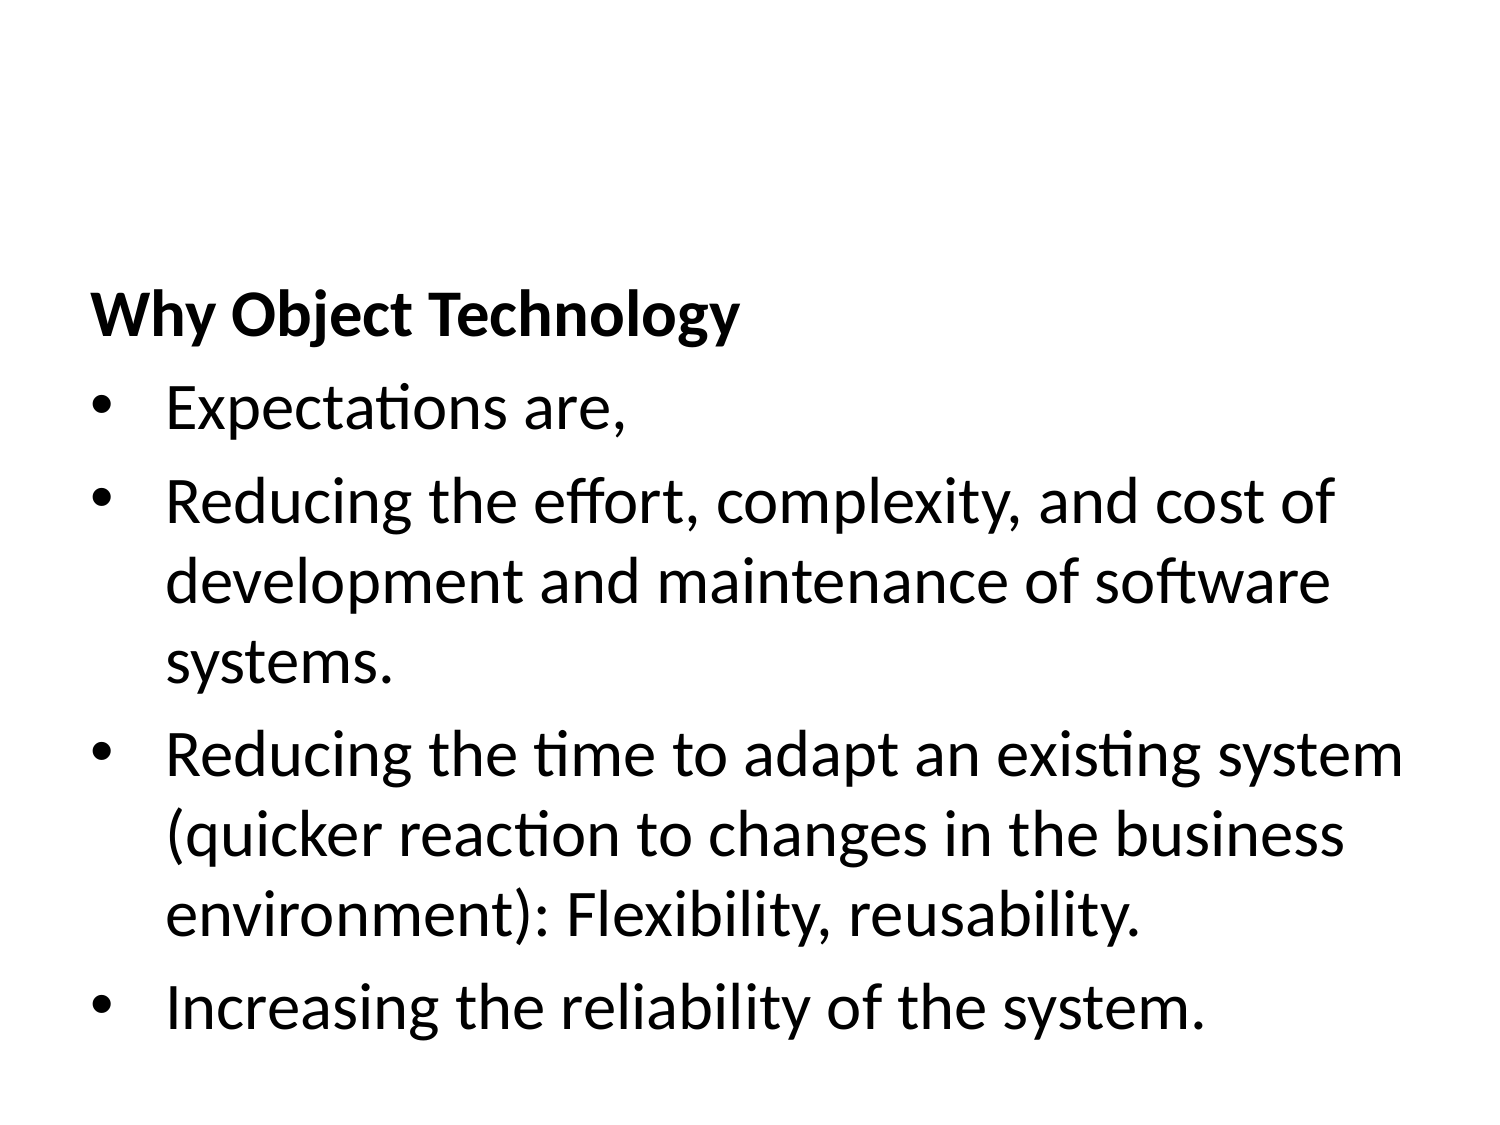

Why Object Technology
Expectations are,
Reducing the effort, complexity, and cost of development and maintenance of software systems.
Reducing the time to adapt an existing system (quicker reaction to changes in the business environment): Flexibility, reusability.
Increasing the reliability of the system.